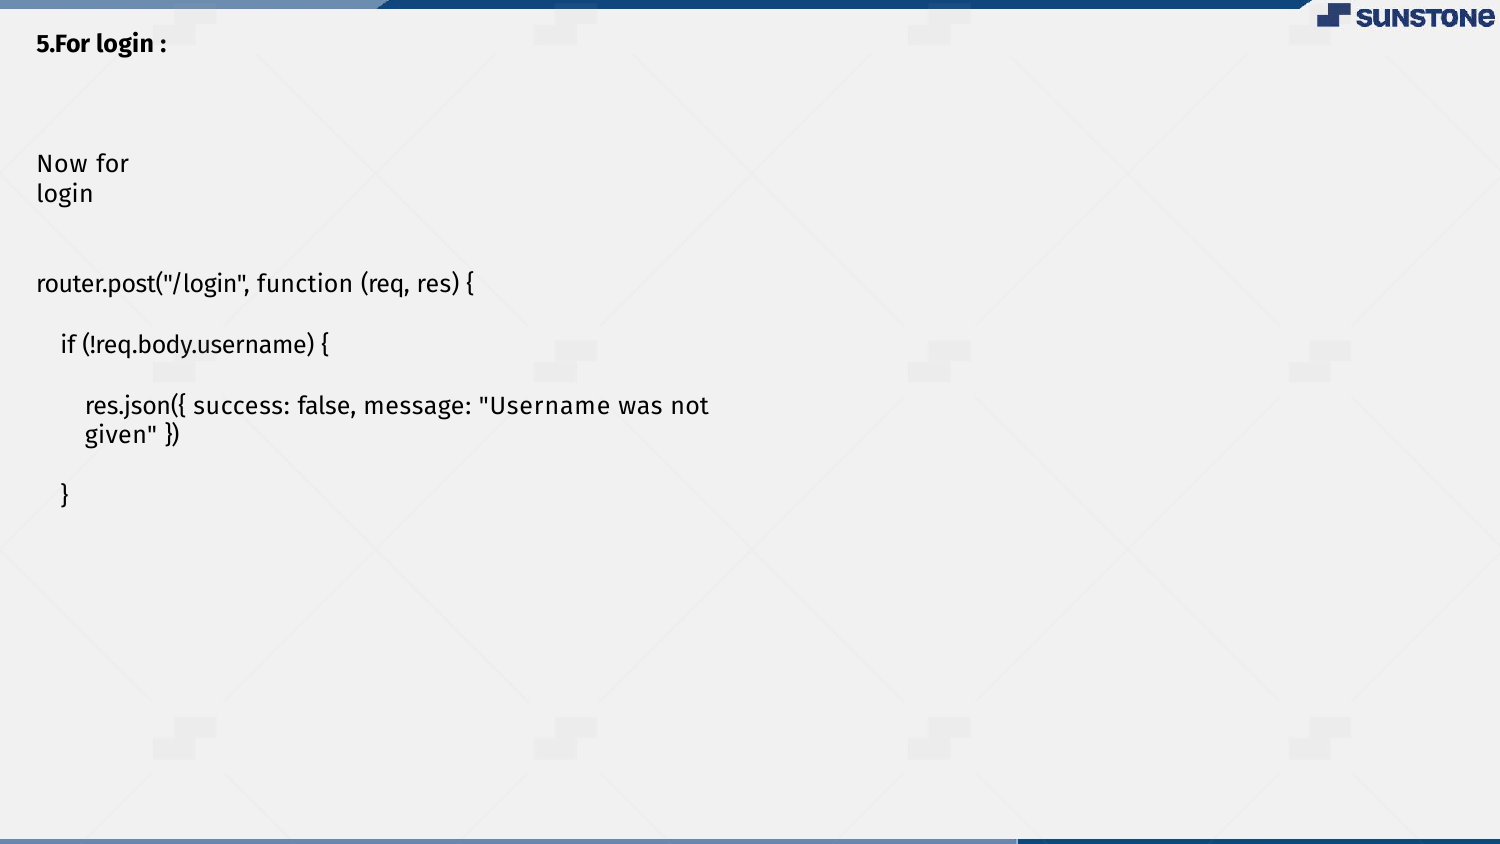

5.For login :
Now for login
router.post("/login", function (req, res) {

if (!req.body.username) {

res.json({ success: false, message: "Username was not given" })

}